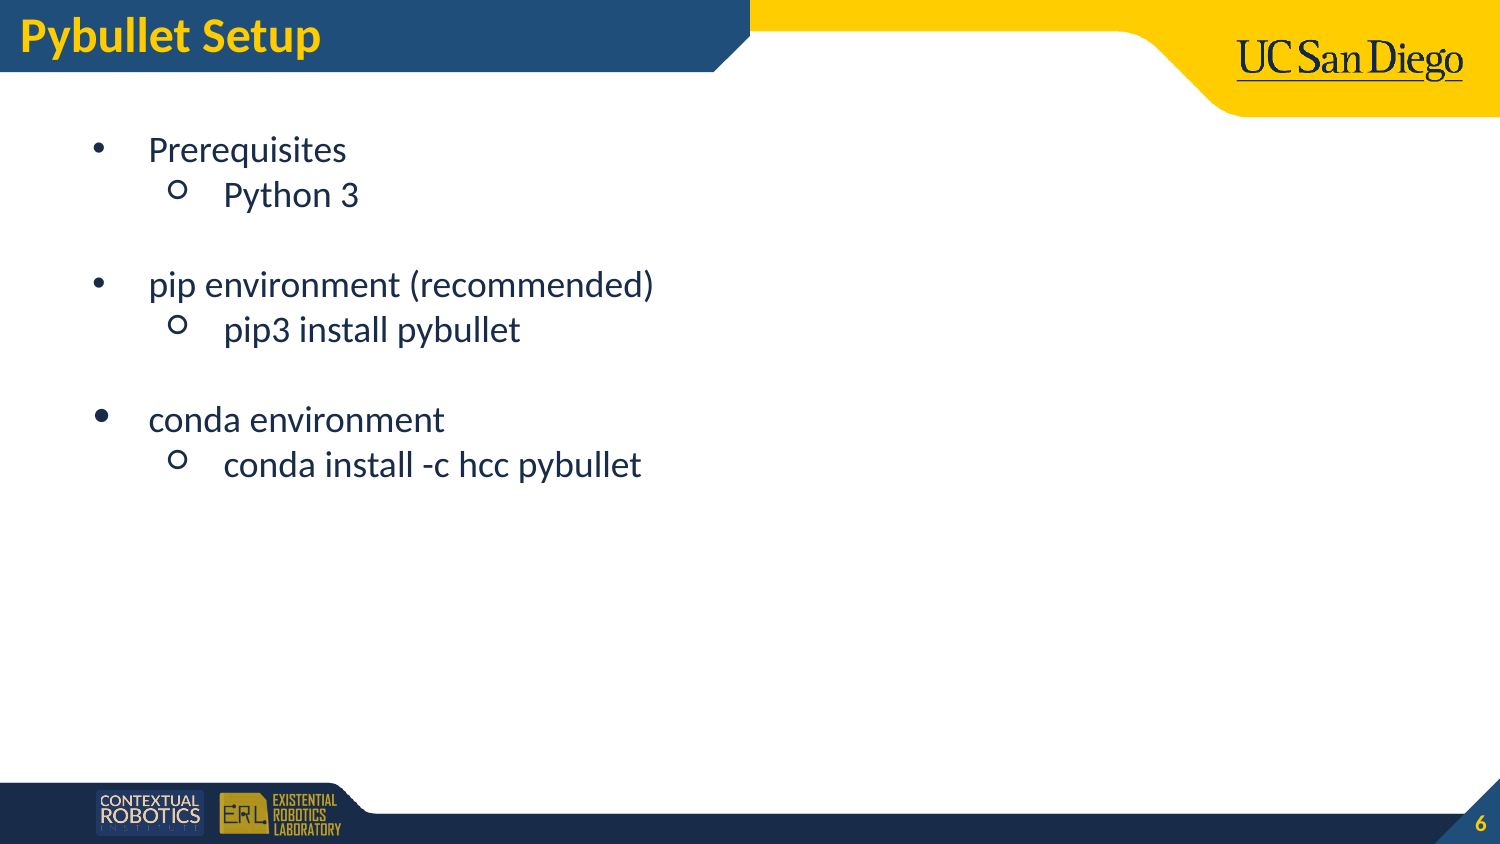

# Pybullet Setup
Prerequisites
Python 3

pip environment (recommended)
pip3 install pybullet

conda environment
conda install -c hcc pybullet

6